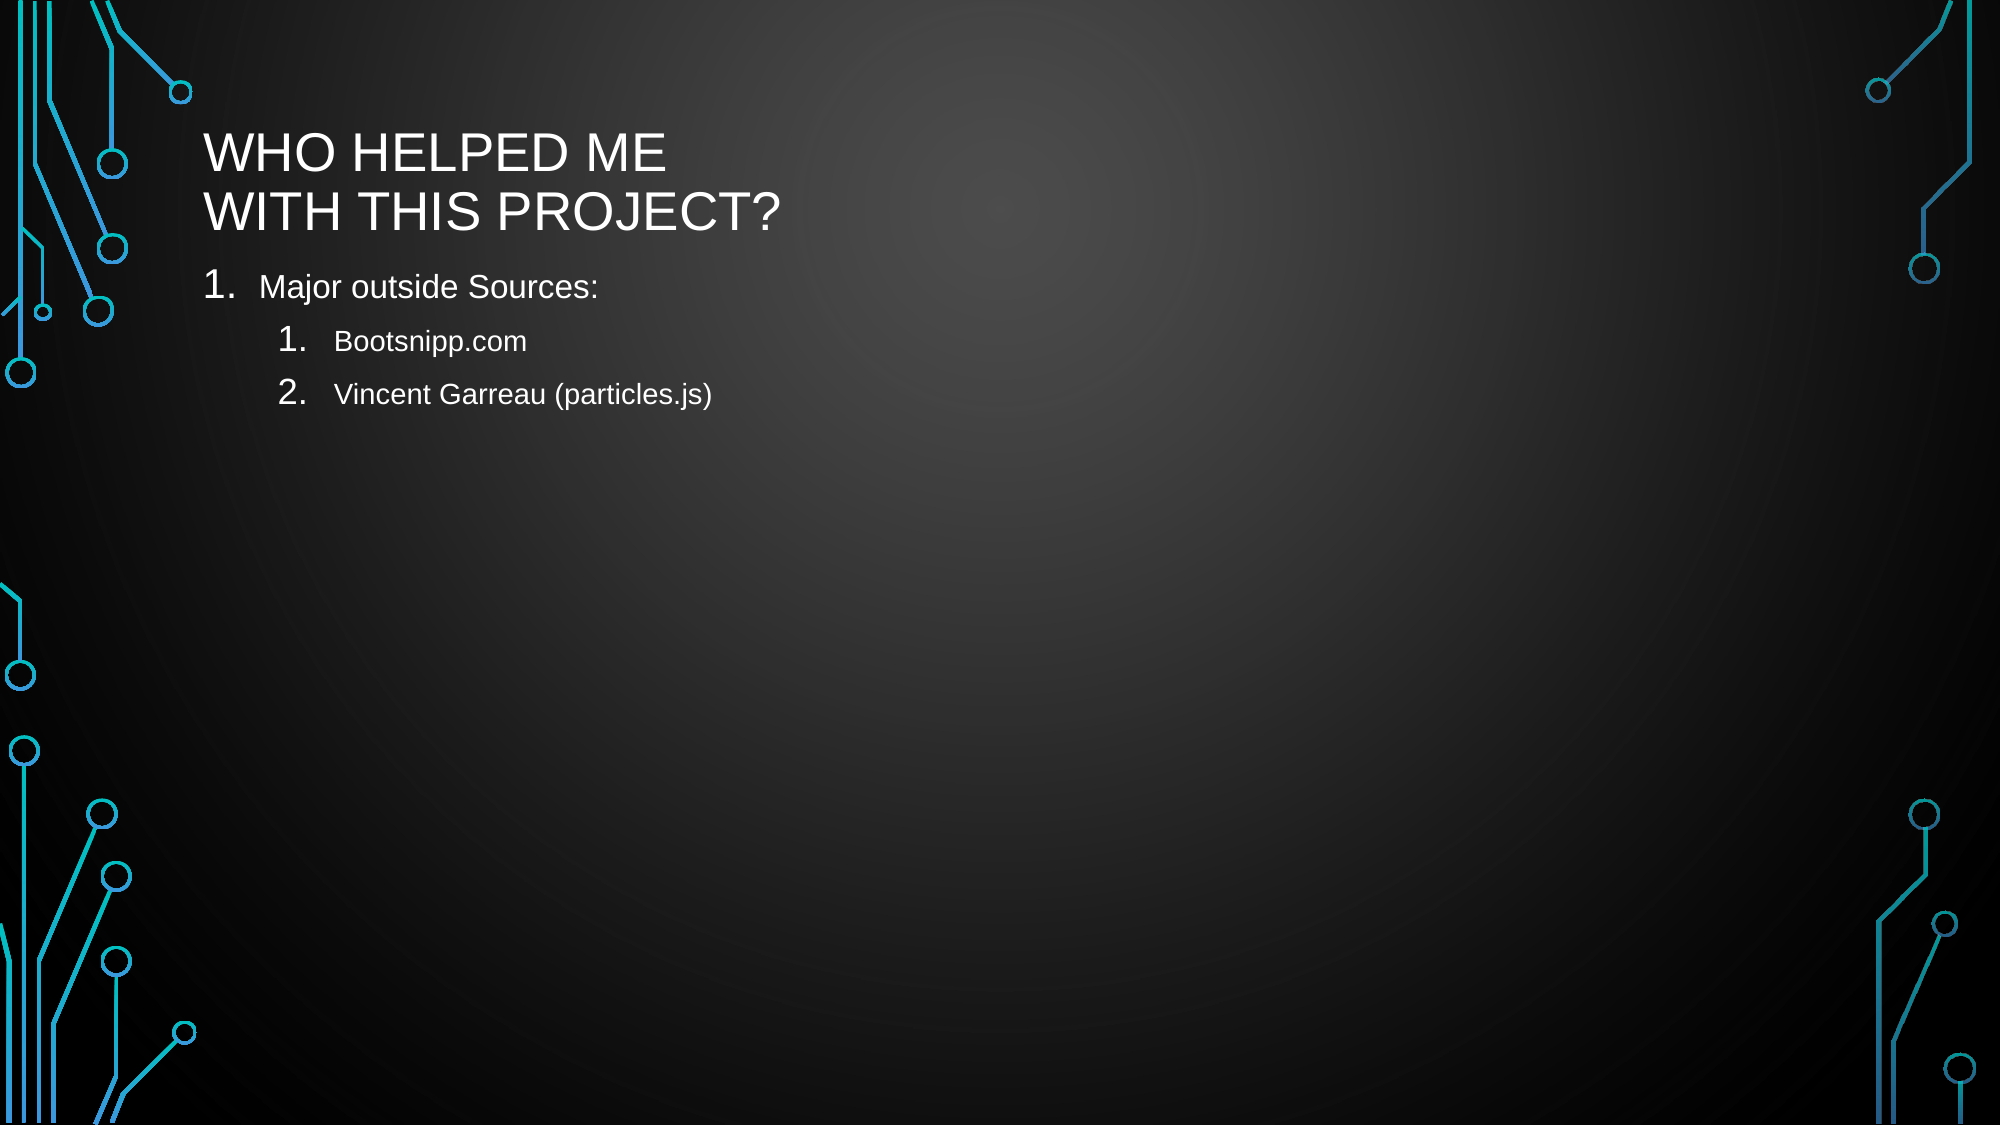

# Who helped me with this project?
Major outside Sources:
Bootsnipp.com
Vincent Garreau (particles.js)